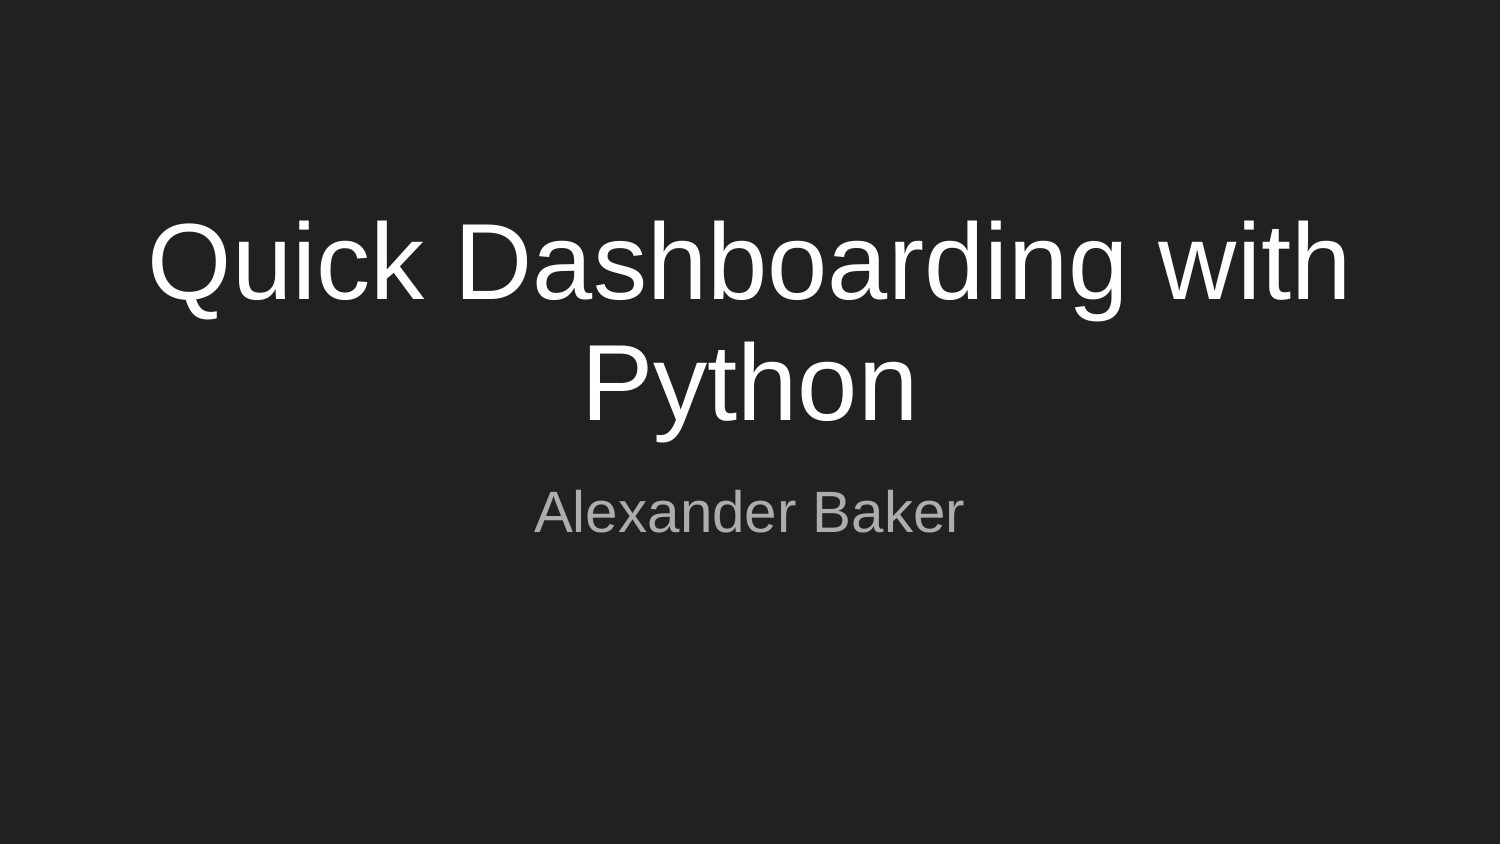

# Quick Dashboarding with Python
Alexander Baker